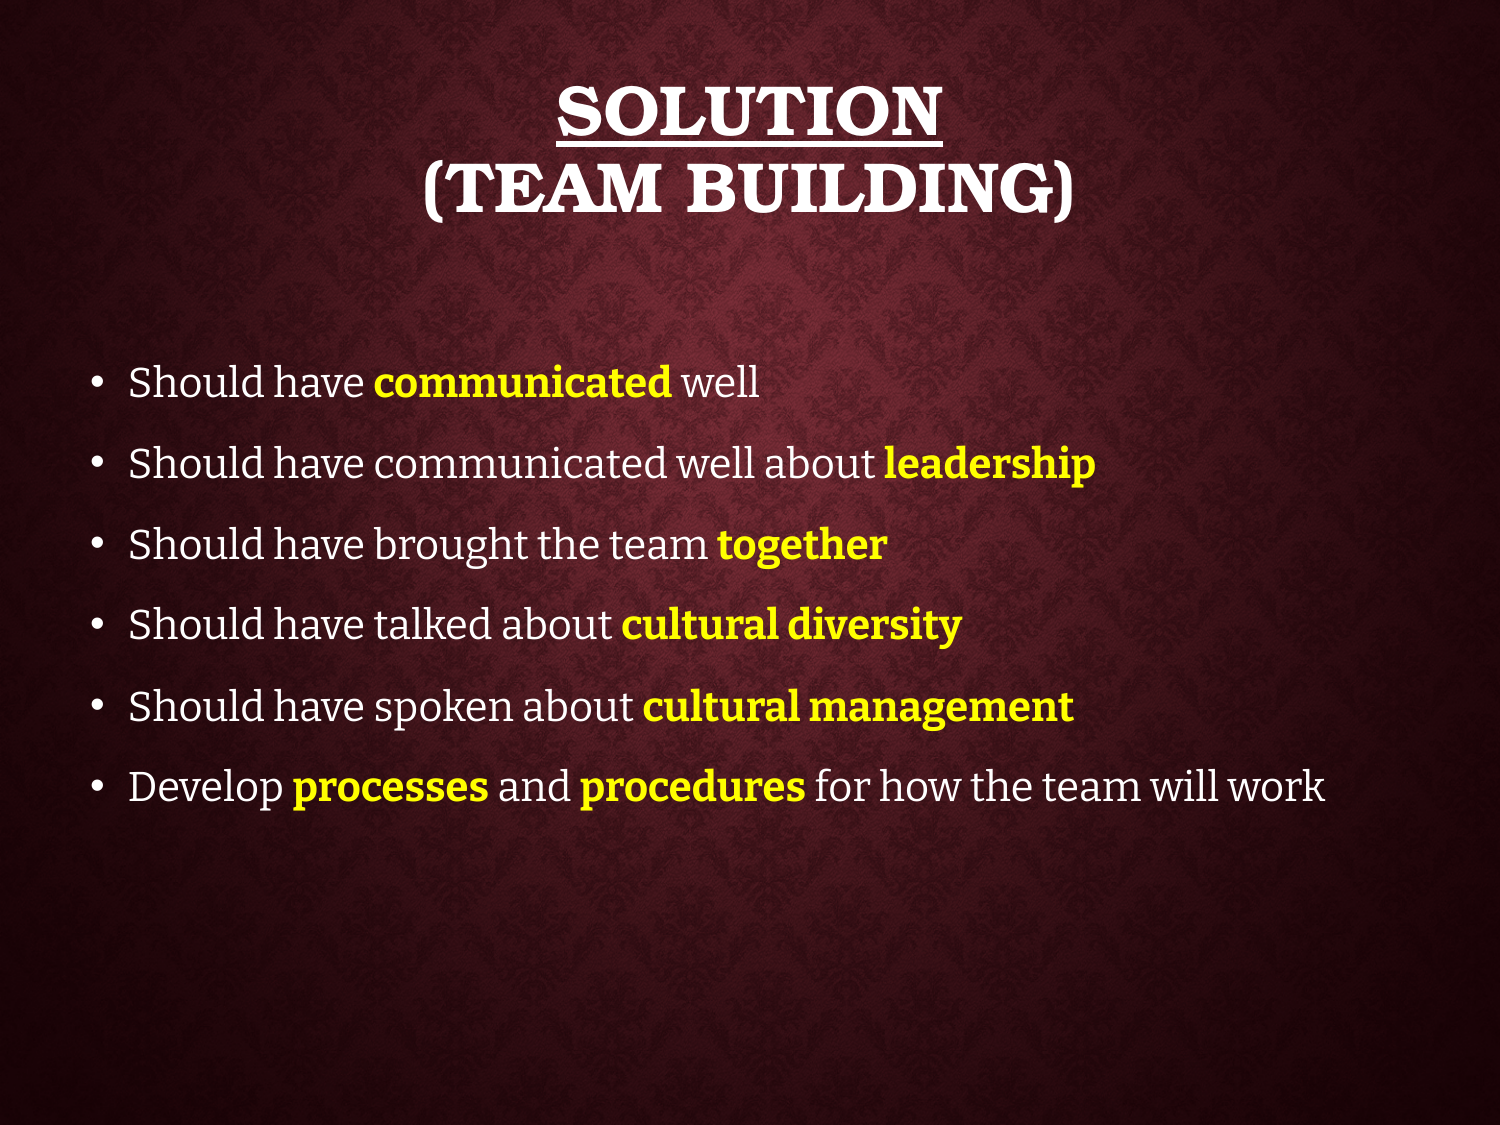

# SOLUTION (TEAM BUILDING)
Should have communicated well
Should have communicated well about leadership
Should have brought the team together
Should have talked about cultural diversity
Should have spoken about cultural management
Develop processes and procedures for how the team will work